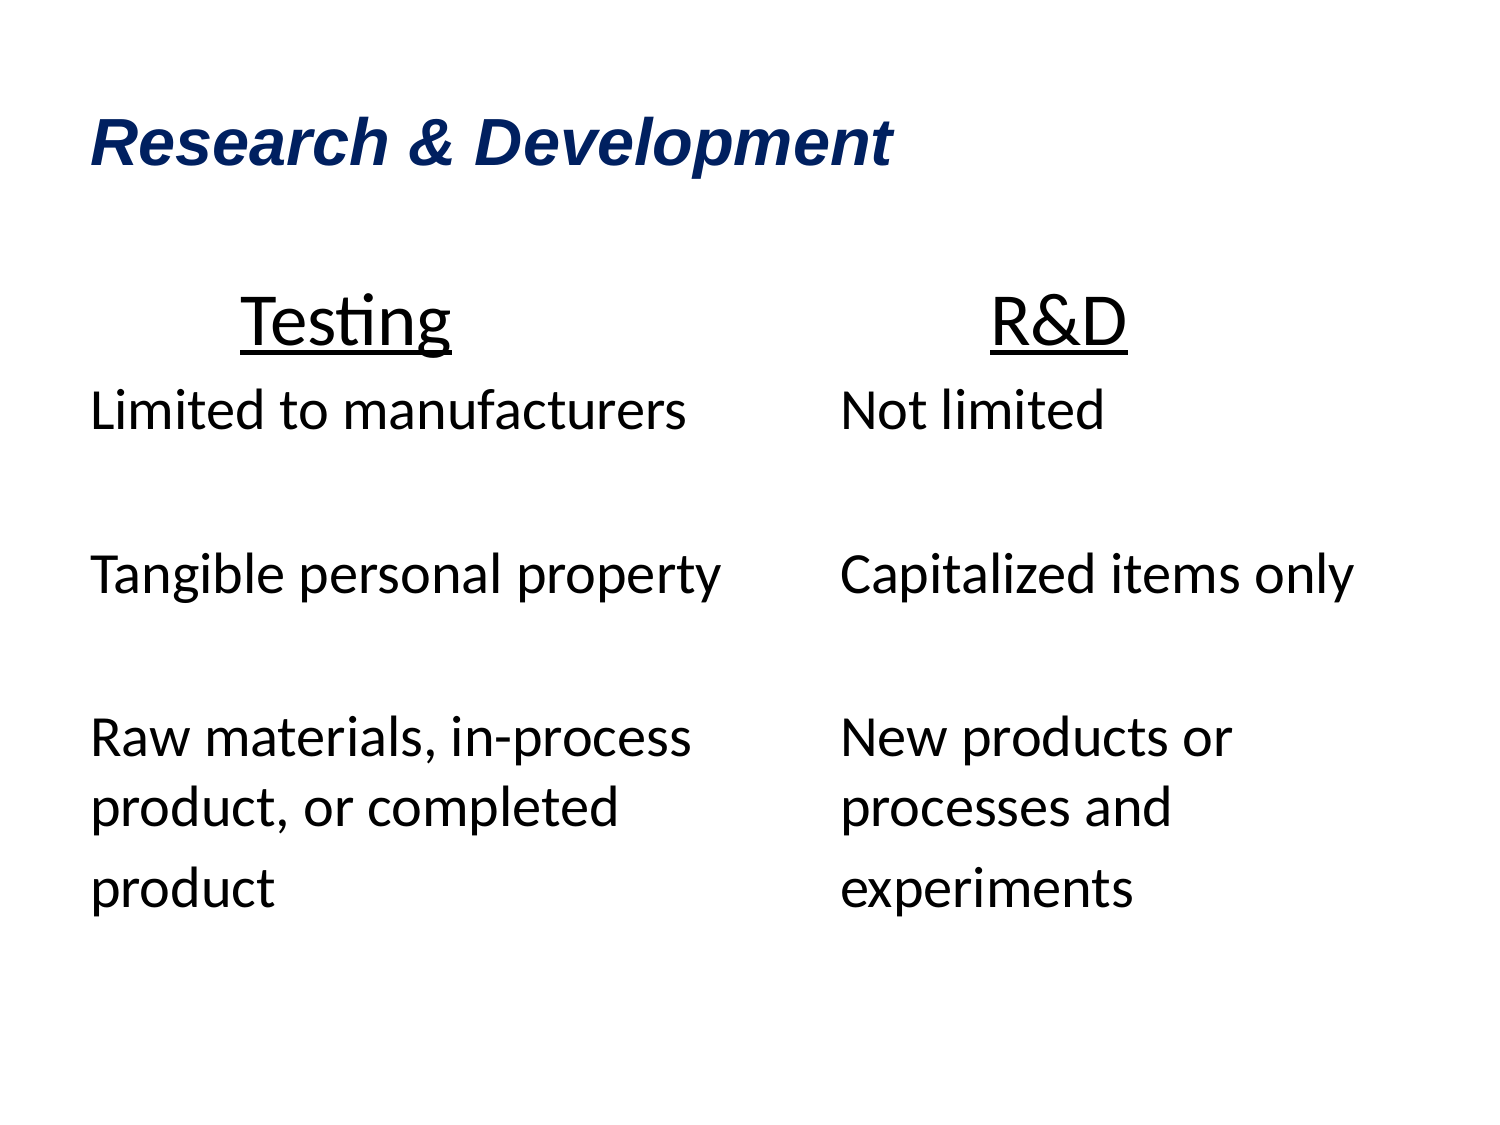

# Research & Development
	Testing				R&D
Limited to manufacturers		Not limited

Tangible personal property	Capitalized items only

Raw materials, in-process	New products or product, or completed		processes and
product				experiments